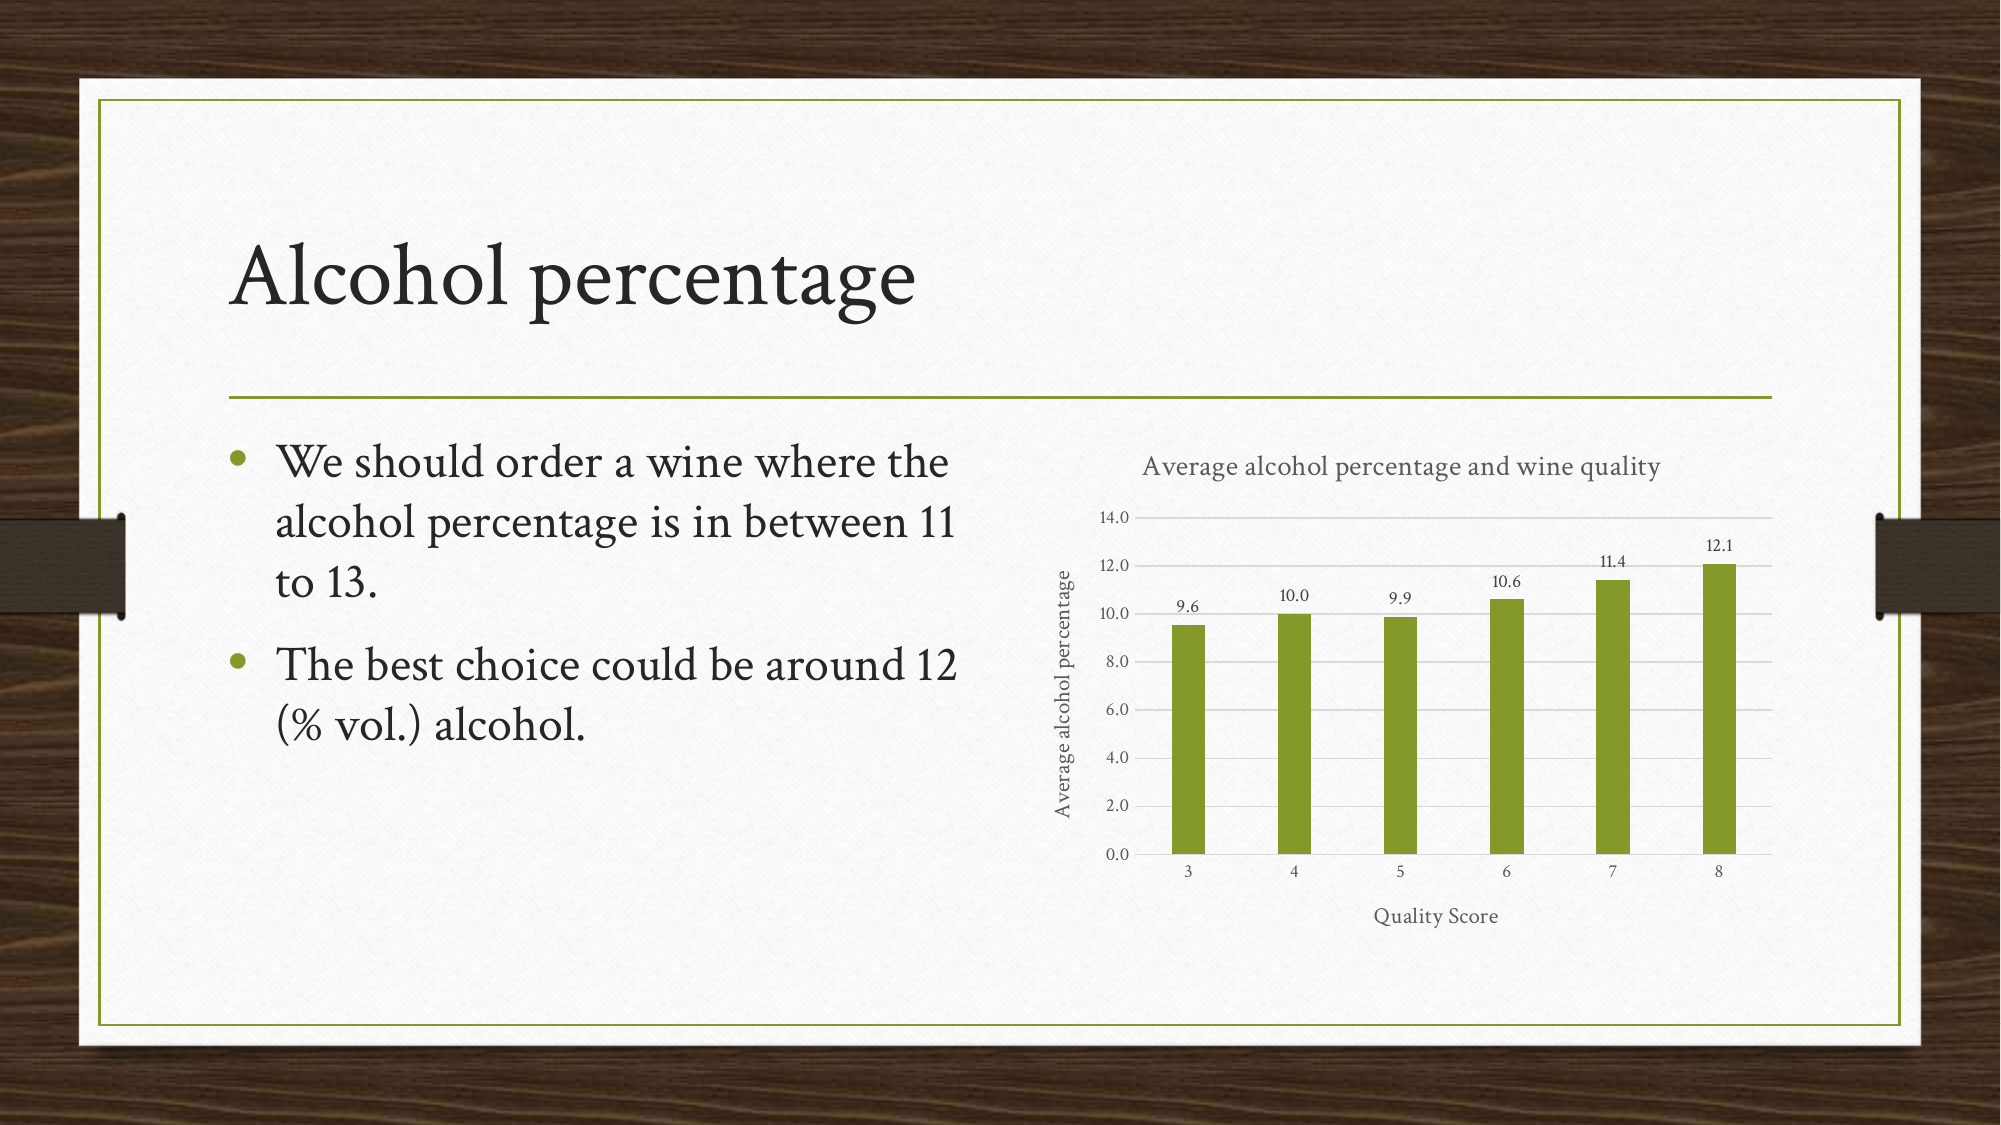

# Alcohol percentage
We should order a wine where the alcohol percentage is in between 11 to 13.
The best choice could be around 12 (% vol.) alcohol.

### Chart: Average alcohol percentage and wine quality

| Category | alcohol |
|---|---|
| 3 | 9.549999999999999 |
| 4 | 10.001515151515152 |
| 5 | 9.89543378995434 |
| 6 | 10.622027972027979 |
| 7 | 11.432905982905982 |
| 8 | 12.081818181818182 |